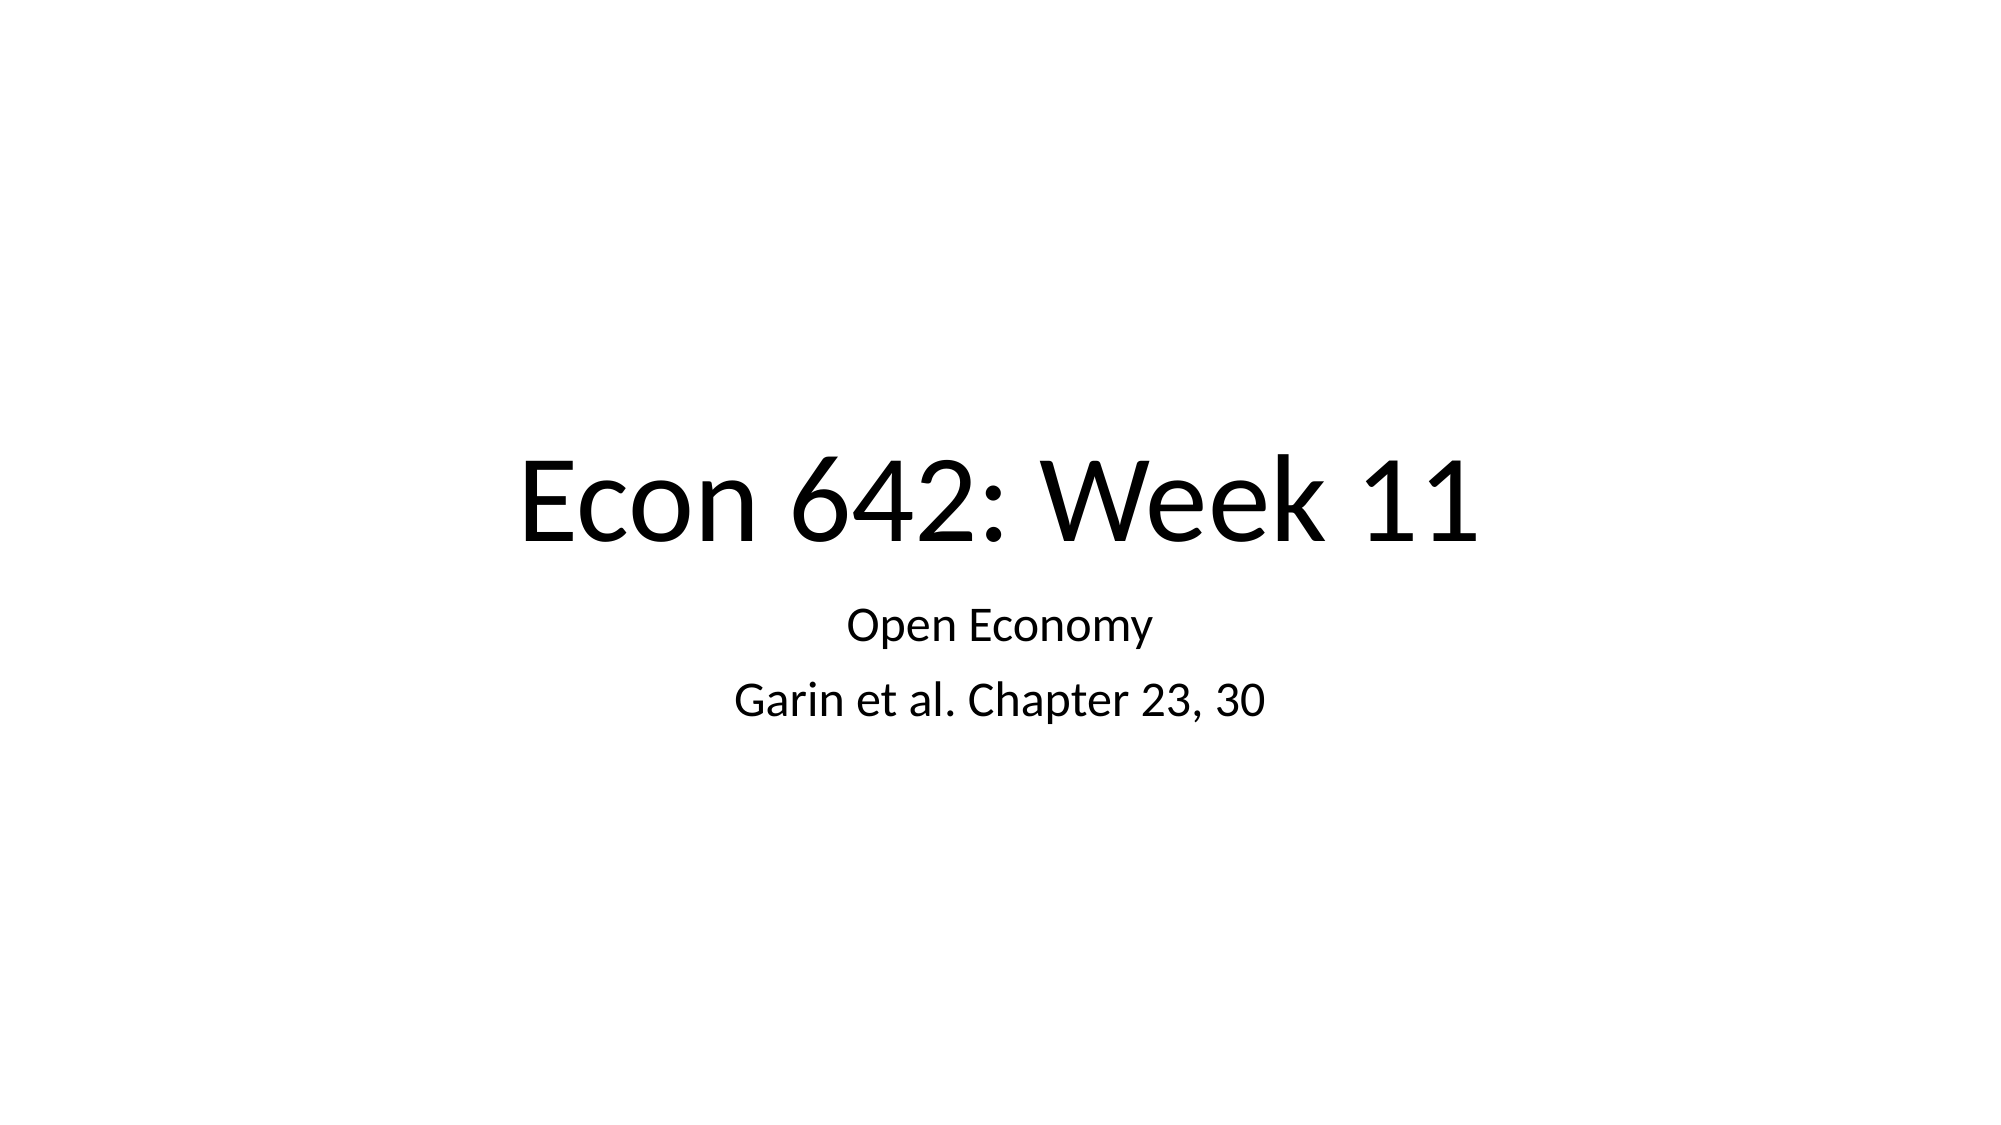

# Econ 642: Week 11
Open Economy
Garin et al. Chapter 23, 30